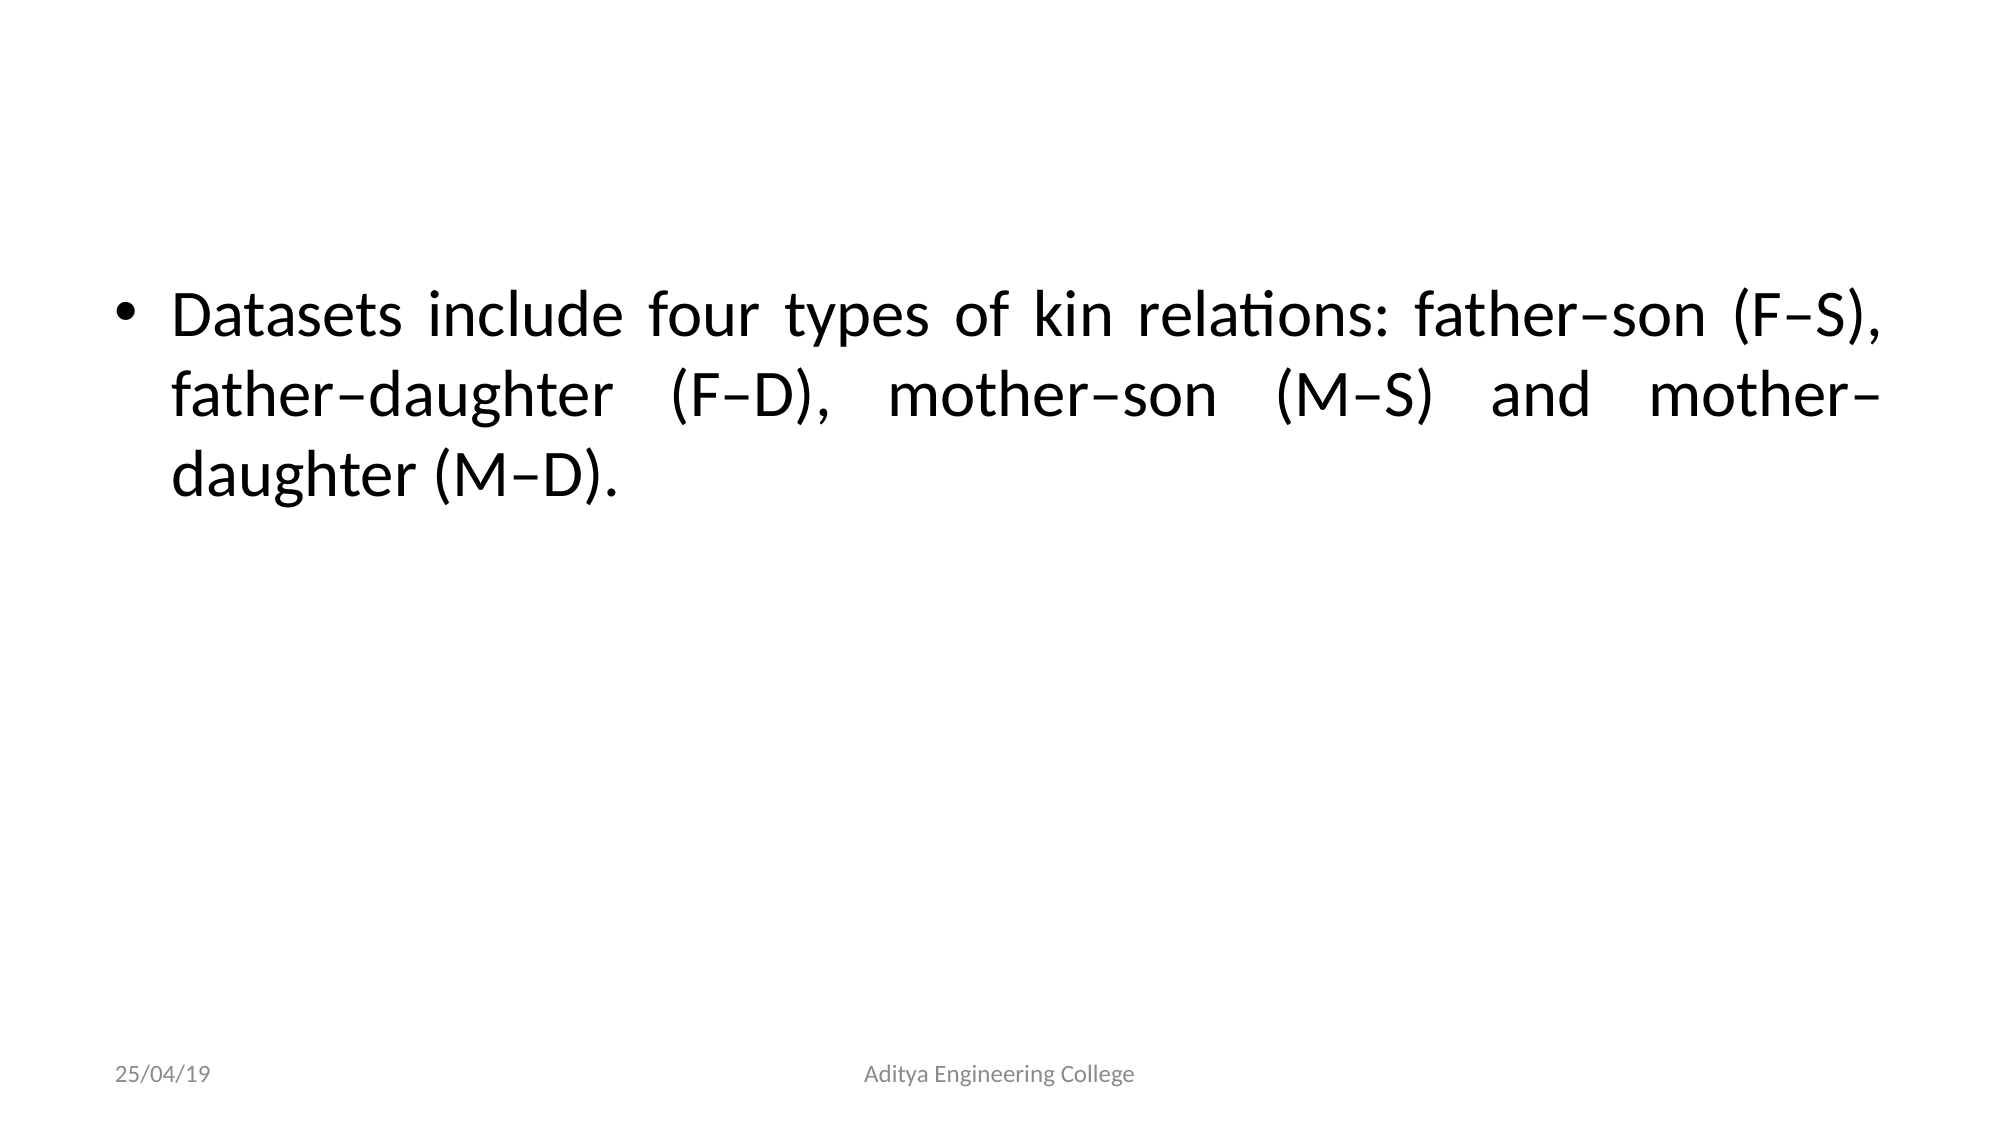

#
Datasets include four types of kin relations: father–son (F–S), father–daughter (F–D), mother–son (M–S) and mother–daughter (M–D).
25/04/19
Aditya Engineering College